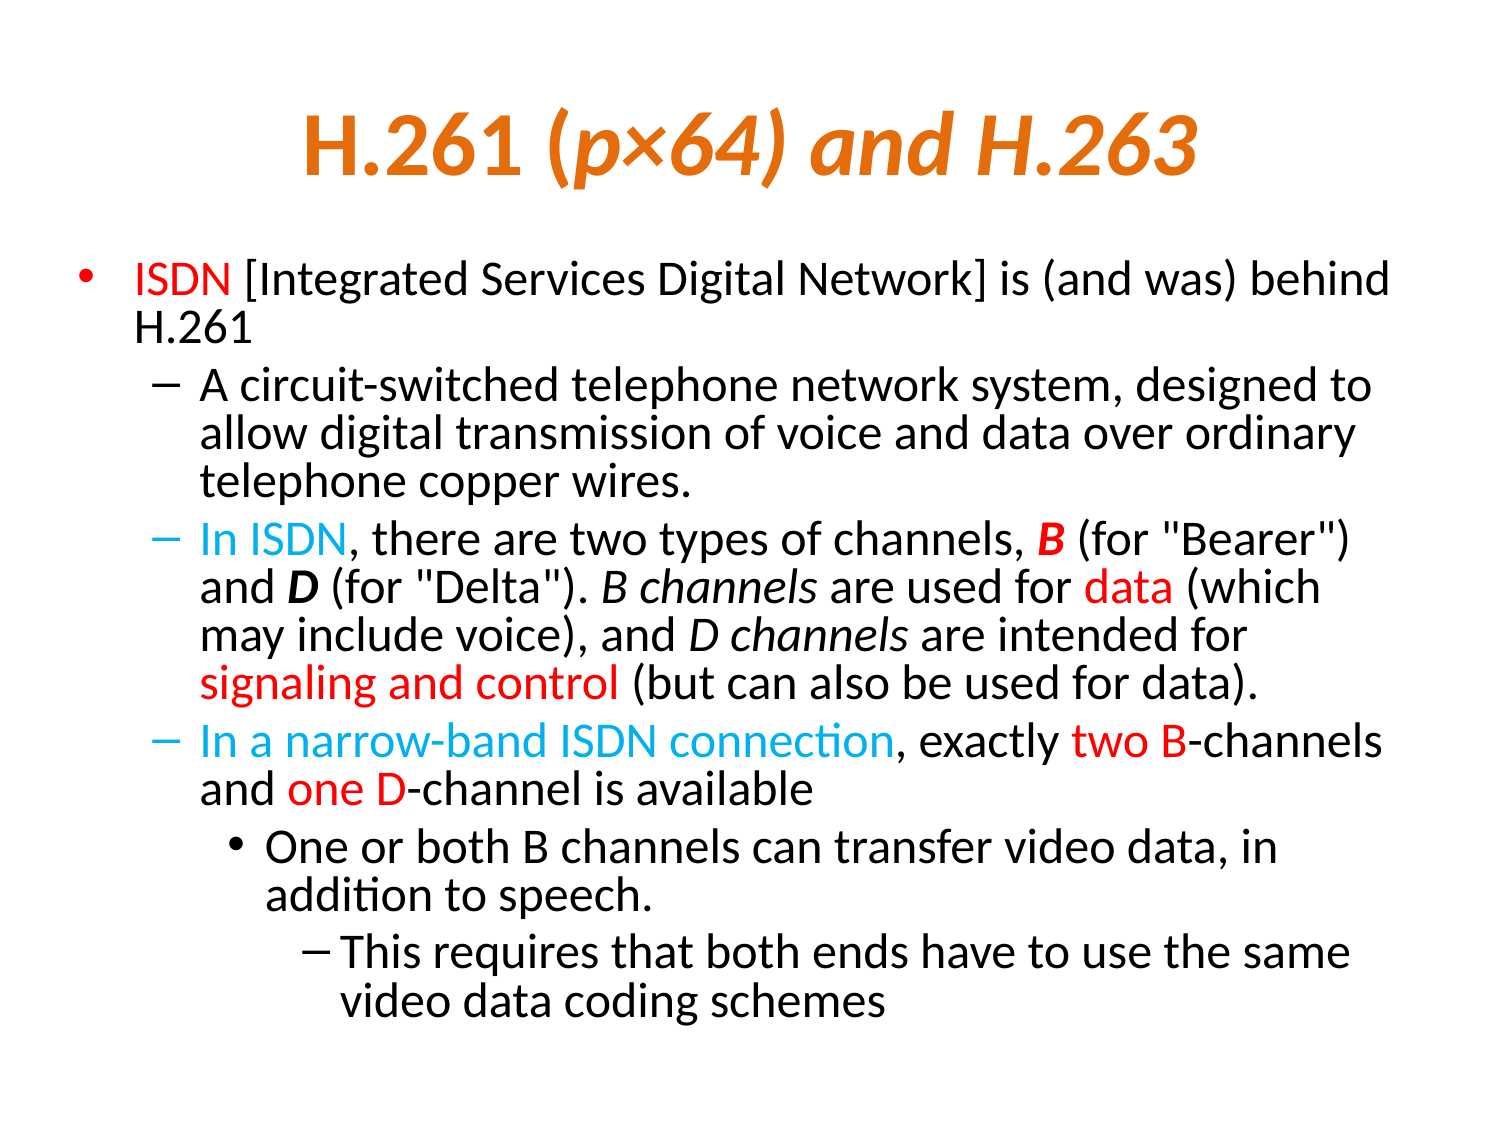

# H.261 (p×64) and H.263
ISDN [Integrated Services Digital Network] is (and was) behind H.261
A circuit-switched telephone network system, designed to allow digital transmission of voice and data over ordinary telephone copper wires.
In ISDN, there are two types of channels, B (for "Bearer") and D (for "Delta"). B channels are used for data (which may include voice), and D channels are intended for signaling and control (but can also be used for data).
In a narrow-band ISDN connection, exactly two B-channels and one D-channel is available
One or both B channels can transfer video data, in addition to speech.
This requires that both ends have to use the same video data coding schemes